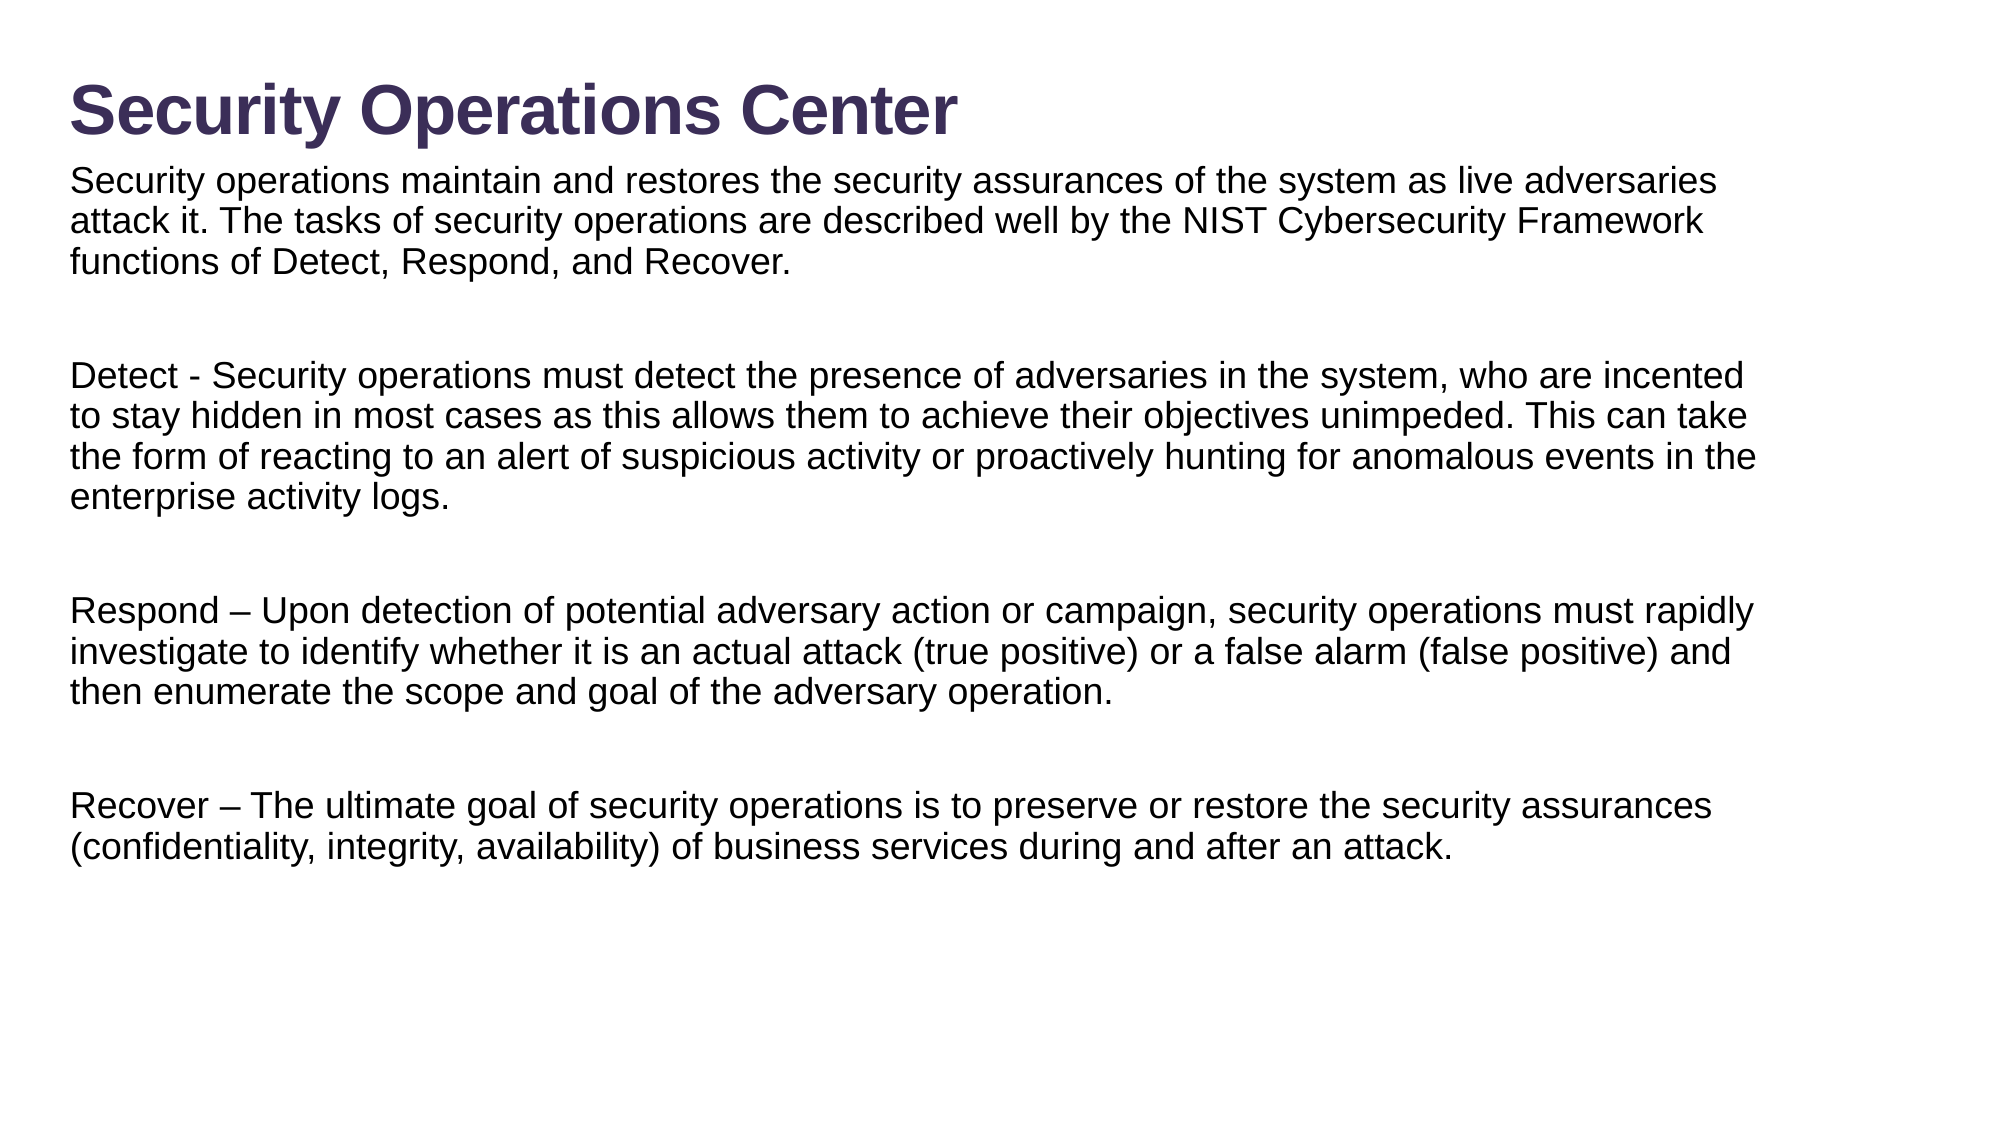

# Security Operations Center
Security operations maintain and restores the security assurances of the system as live adversaries attack it. The tasks of security operations are described well by the NIST Cybersecurity Framework functions of Detect, Respond, and Recover.

Detect - Security operations must detect the presence of adversaries in the system, who are incented to stay hidden in most cases as this allows them to achieve their objectives unimpeded. This can take the form of reacting to an alert of suspicious activity or proactively hunting for anomalous events in the enterprise activity logs.

Respond – Upon detection of potential adversary action or campaign, security operations must rapidly investigate to identify whether it is an actual attack (true positive) or a false alarm (false positive) and then enumerate the scope and goal of the adversary operation.

Recover – The ultimate goal of security operations is to preserve or restore the security assurances (confidentiality, integrity, availability) of business services during and after an attack.